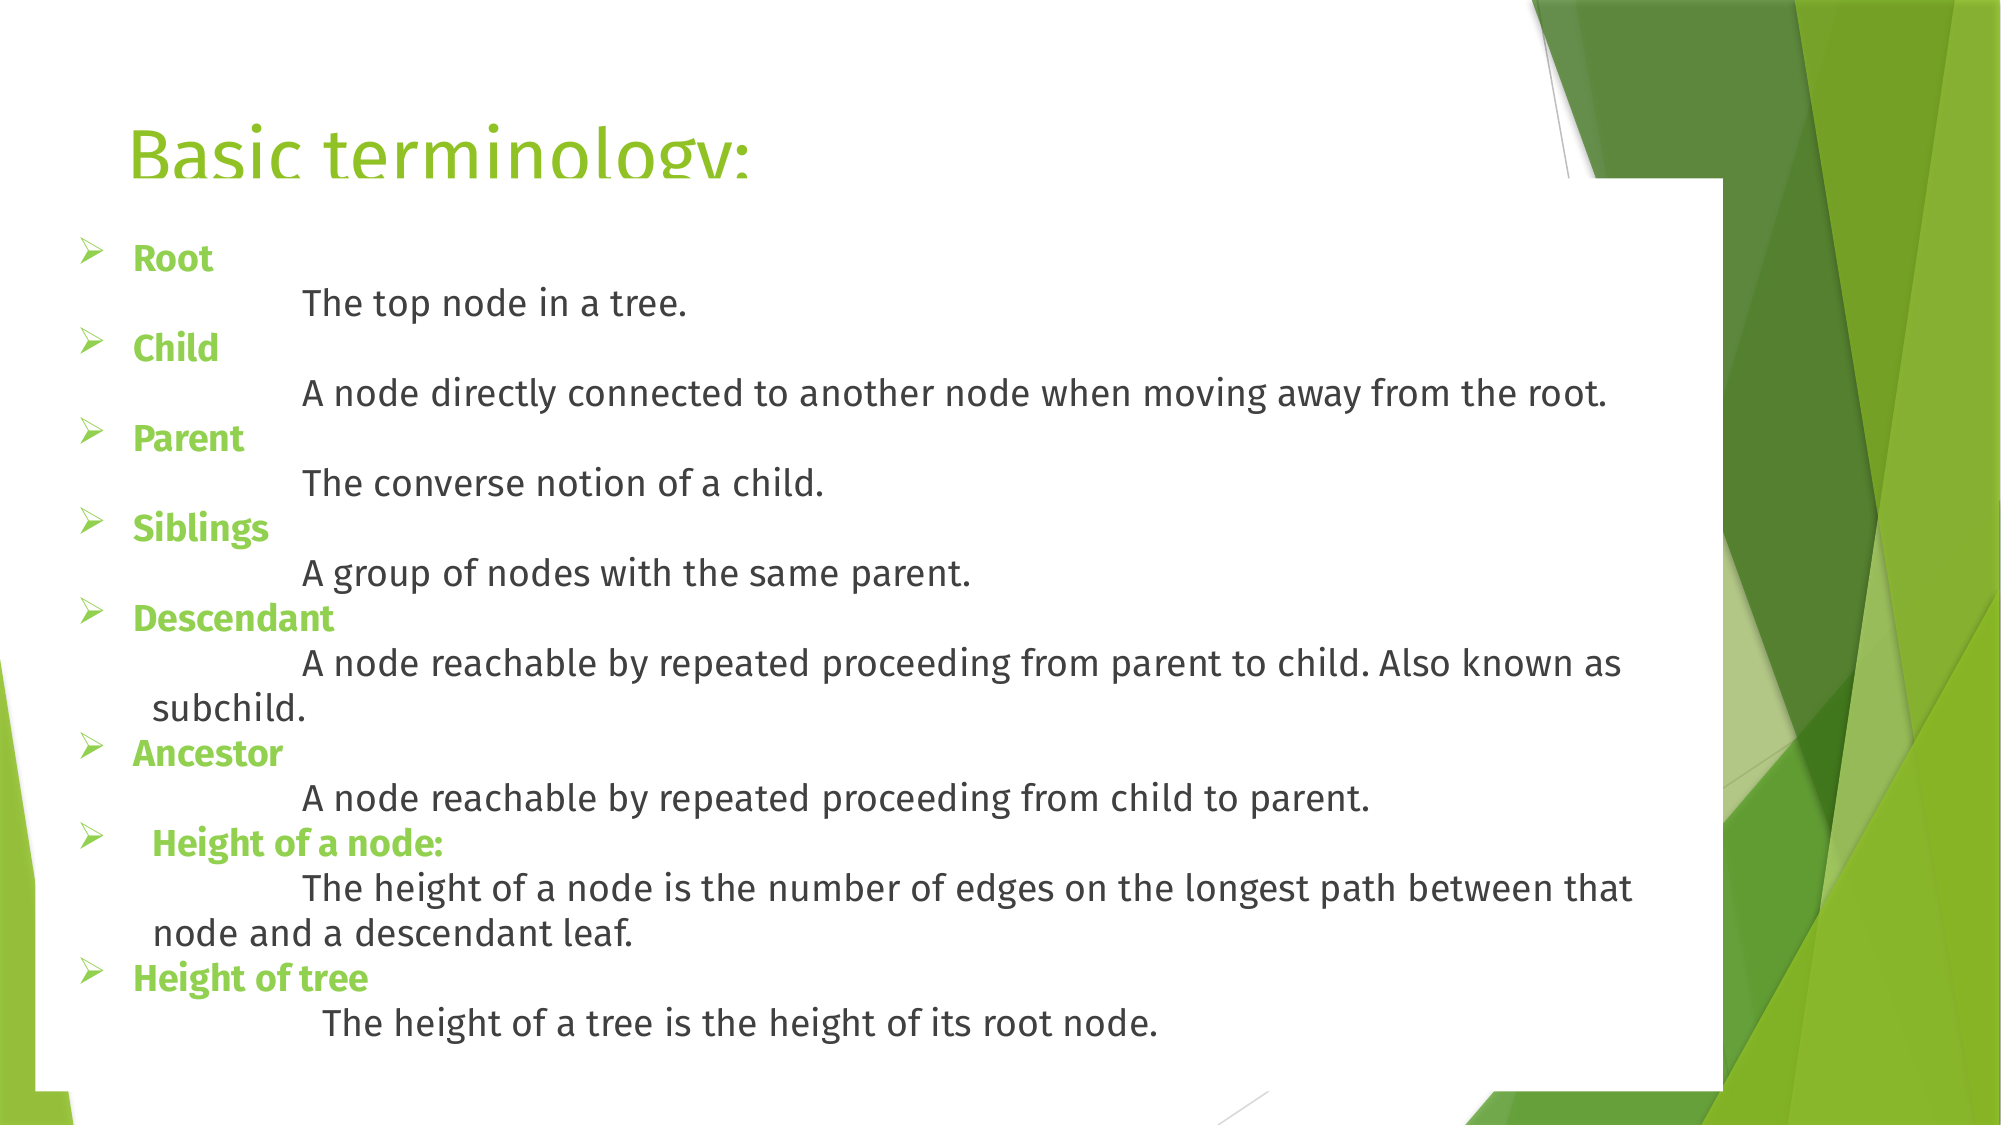

# Basic terminology:

Root
      		The top node in a tree.
Child
		A node directly connected to another node when moving away from the root.
Parent
		The converse notion of a child.
Siblings
		A group of nodes with the same parent.
Descendant
		A node reachable by repeated proceeding from parent to child. Also known as subchild.
Ancestor
		A node reachable by repeated proceeding from child to parent.
Height of a node:
		The height of a node is the number of edges on the longest path between that node and a descendant leaf.
Height of tree
     		  The height of a tree is the height of its root node.

Data Structures- G. Jaya Krishna
6